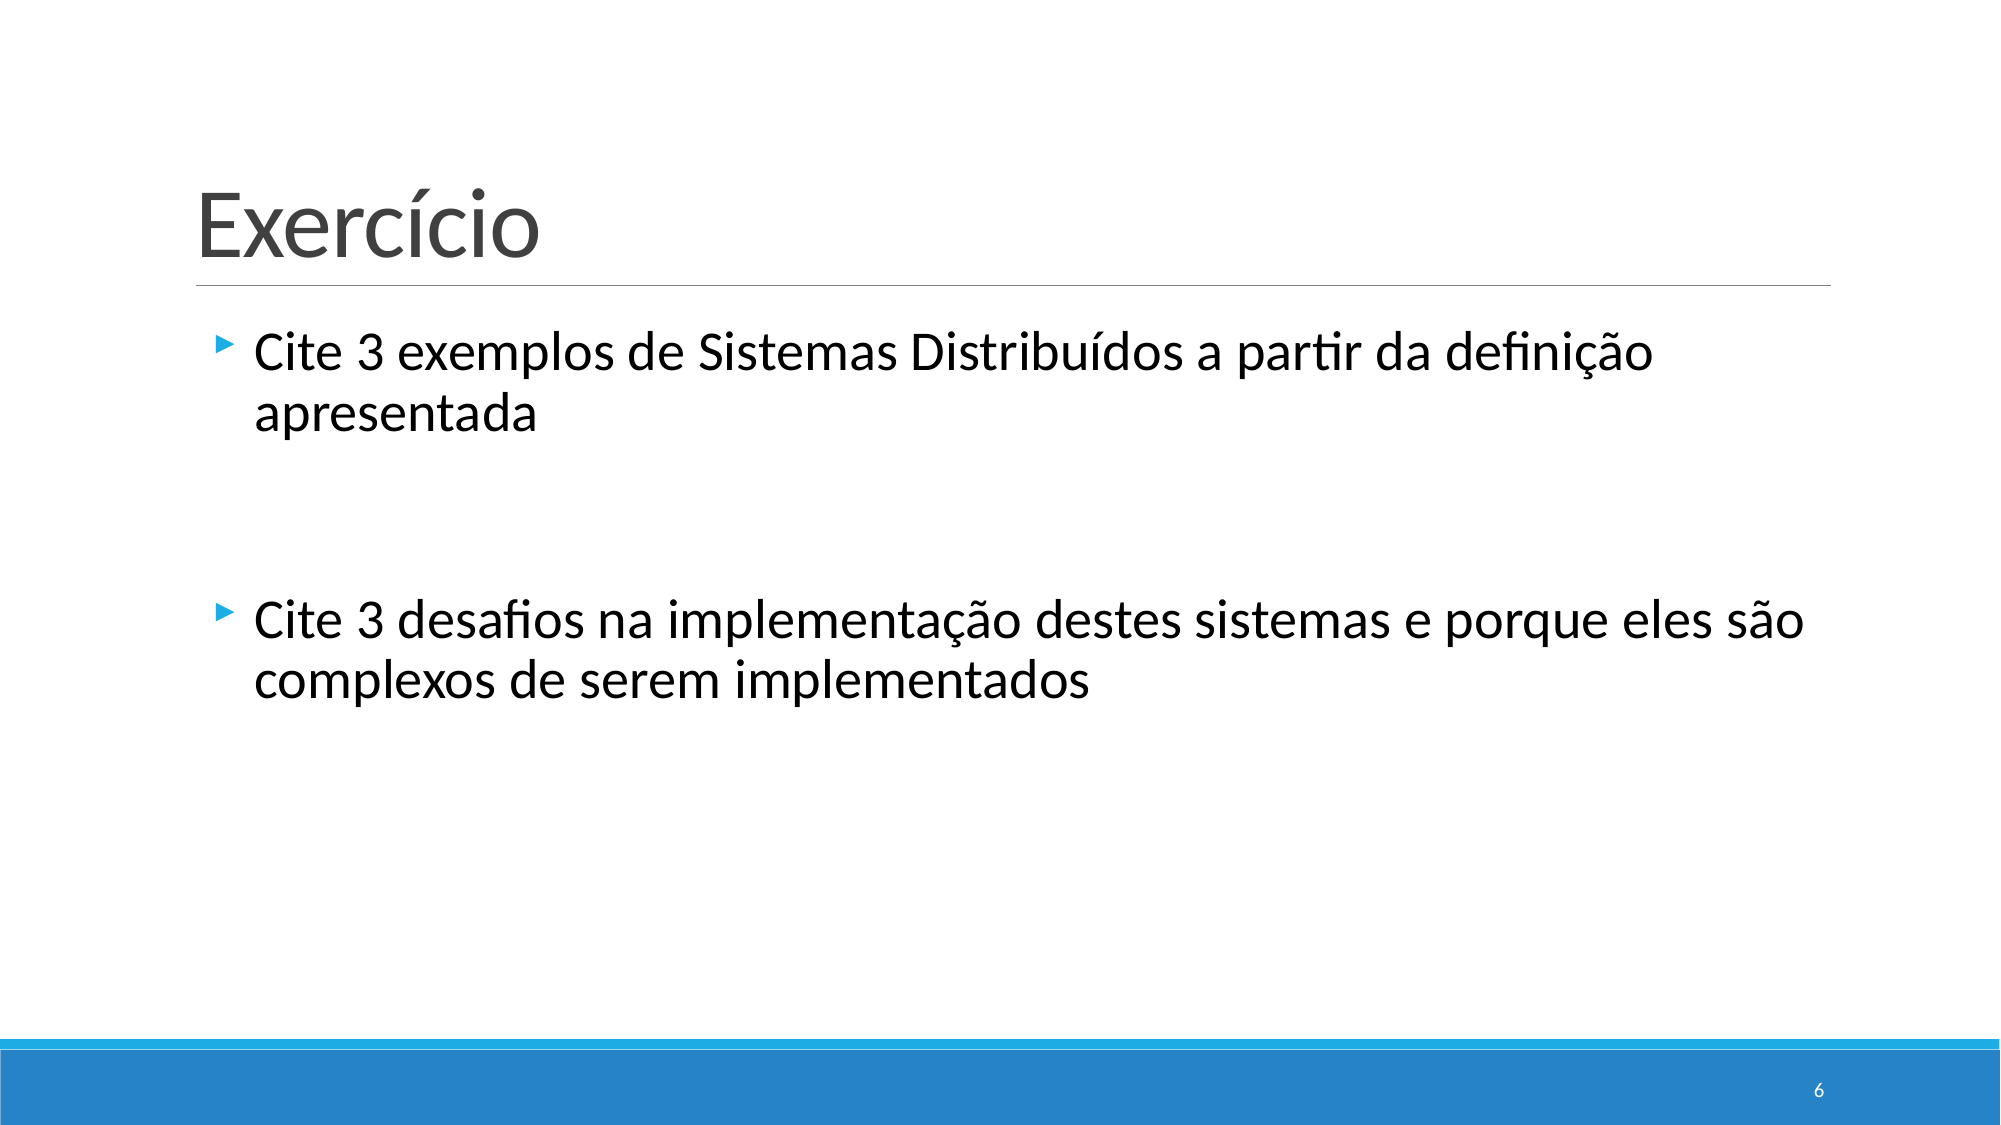

# Exercício
Cite 3 exemplos de Sistemas Distribuídos a partir da definição apresentada

Cite 3 desafios na implementação destes sistemas e porque eles são complexos de serem implementados
6